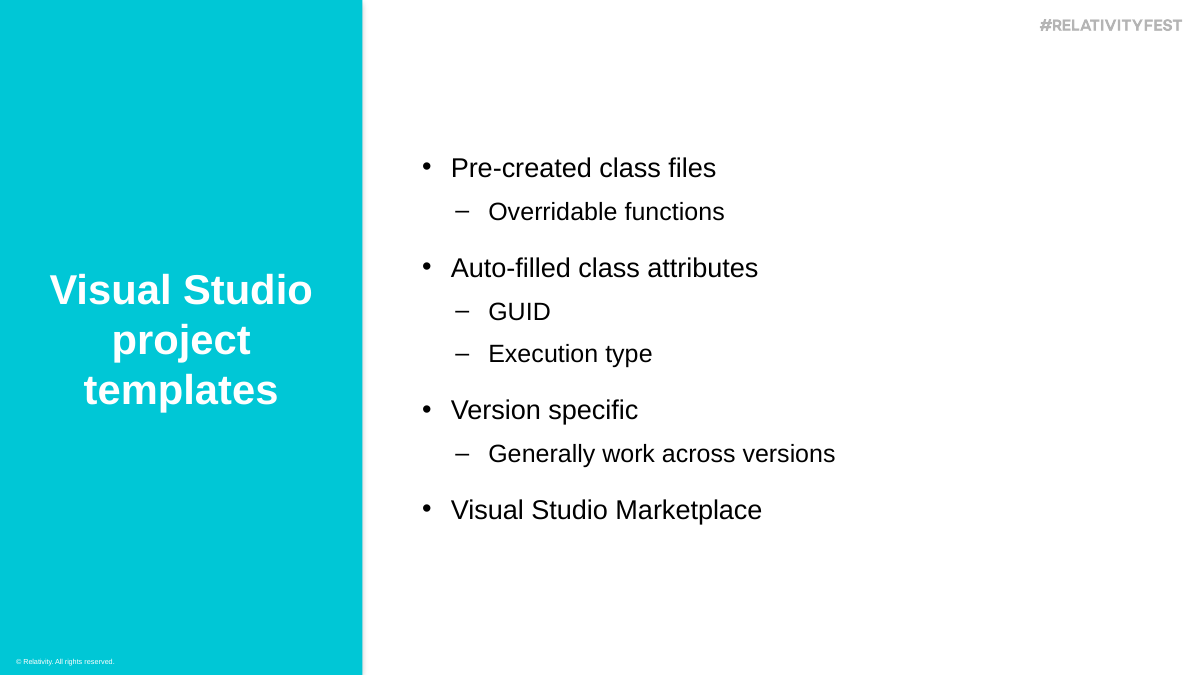

Pre-created class files
Overridable functions
Auto-filled class attributes
GUID
Execution type
Version specific
Generally work across versions
Visual Studio Marketplace
Visual Studio project templates